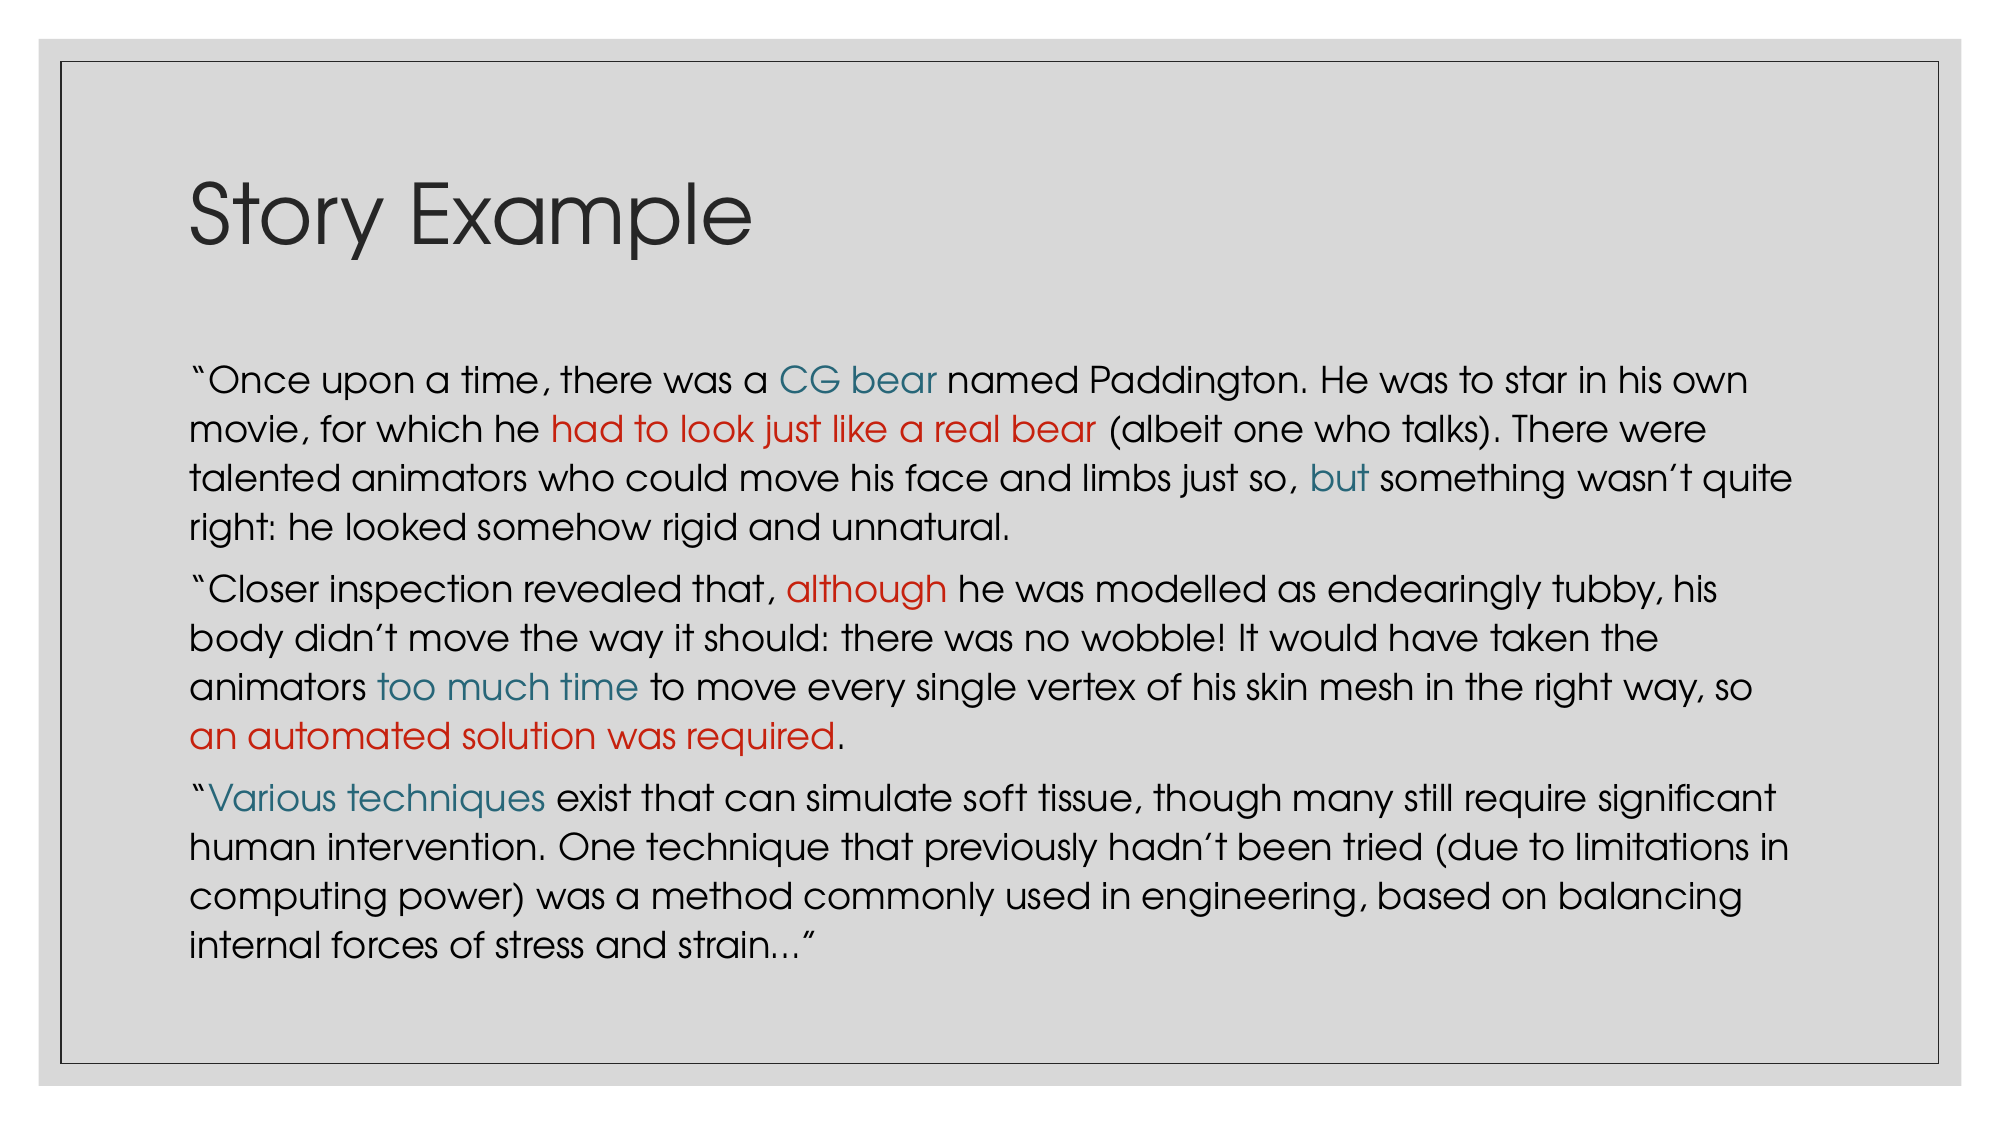

# Story Example
“Once upon a time, there was a CG bear named Paddington. He was to star in his own movie, for which he had to look just like a real bear (albeit one who talks). There were talented animators who could move his face and limbs just so, but something wasn’t quite right: he looked somehow rigid and unnatural.
“Closer inspection revealed that, although he was modelled as endearingly tubby, his body didn’t move the way it should: there was no wobble! It would have taken the animators too much time to move every single vertex of his skin mesh in the right way, so an automated solution was required.
“Various techniques exist that can simulate soft tissue, though many still require significant human intervention. One technique that previously hadn’t been tried (due to limitations in computing power) was a method commonly used in engineering, based on balancing internal forces of stress and strain…”